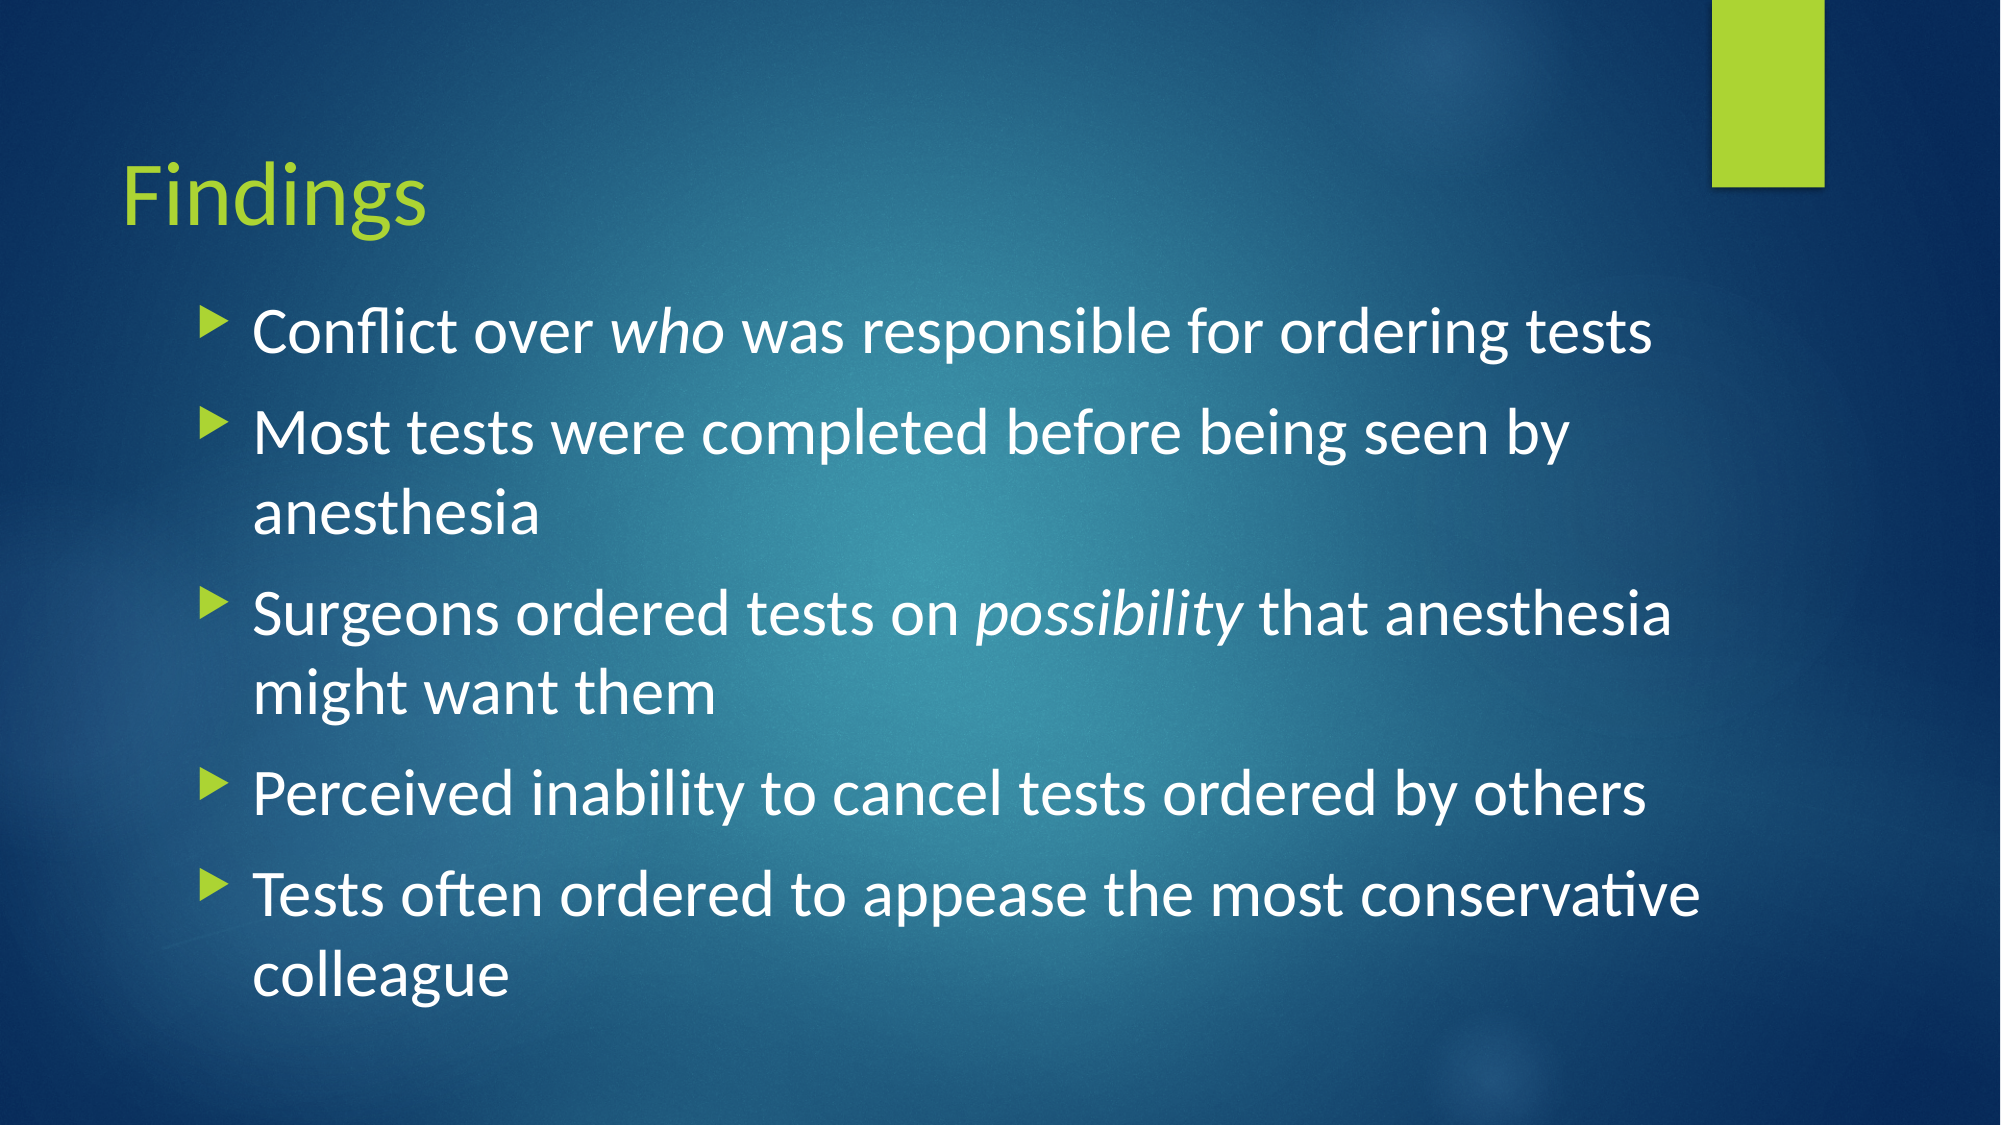

# Findings
Conflict over who was responsible for ordering tests
Most tests were completed before being seen by anesthesia
Surgeons ordered tests on possibility that anesthesia might want them
Perceived inability to cancel tests ordered by others
Tests often ordered to appease the most conservative colleague